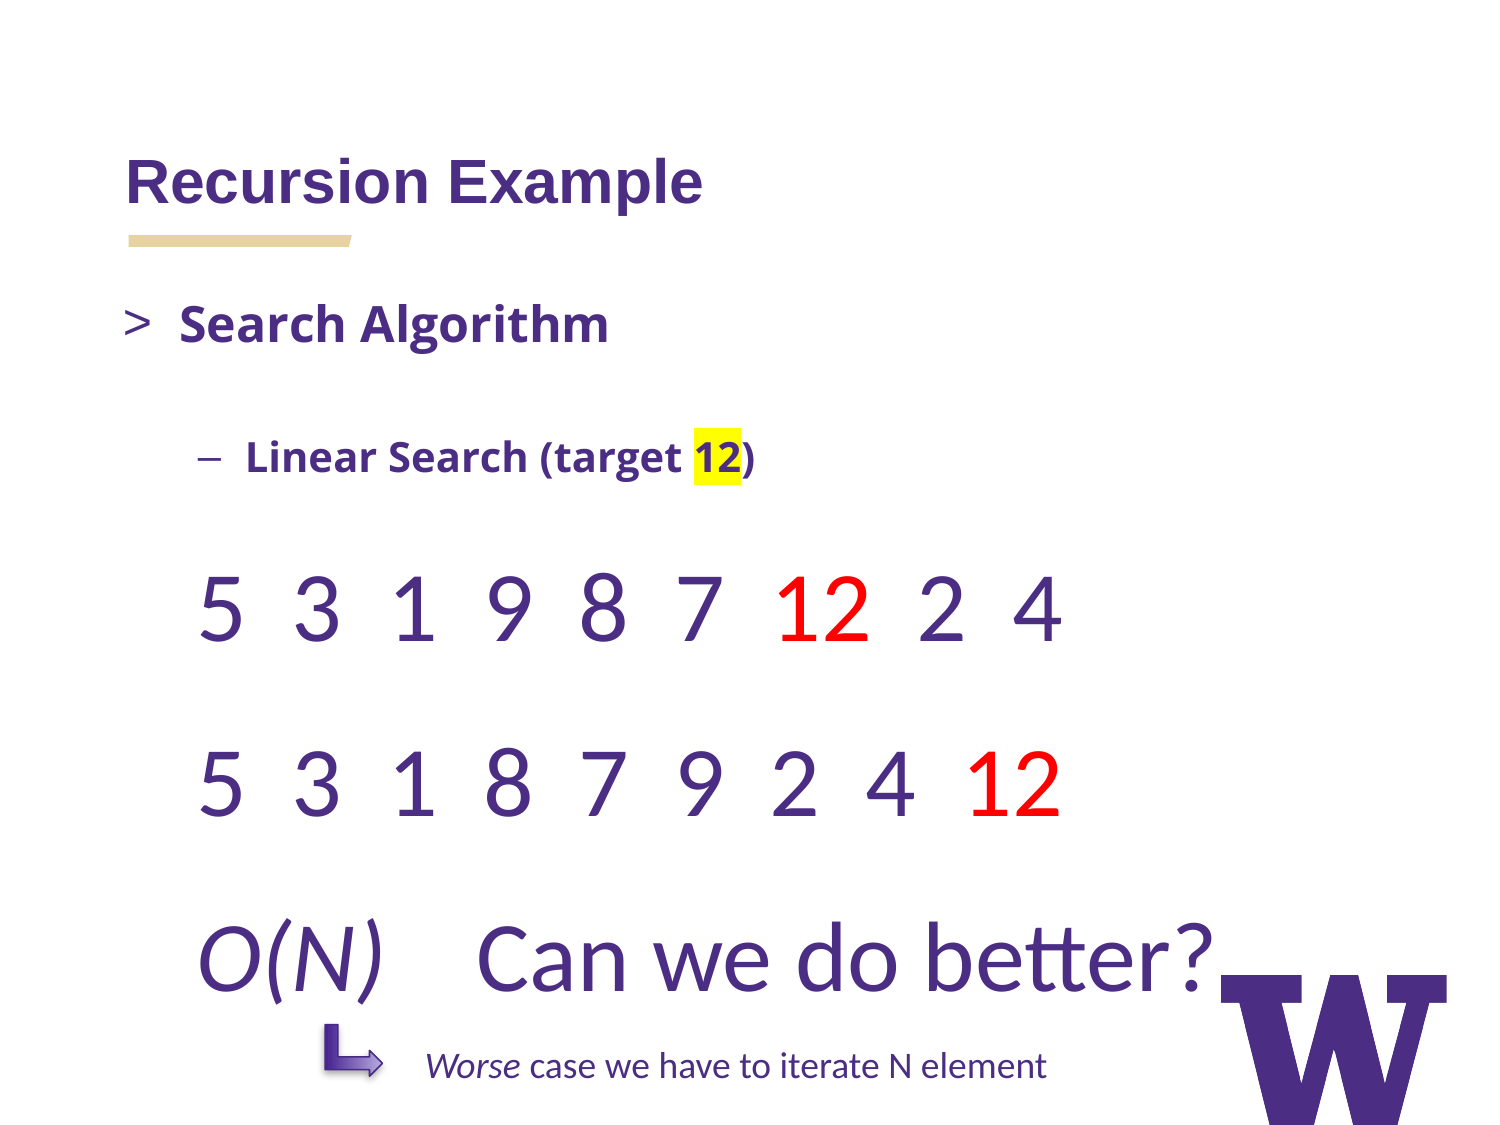

# Recursion Example
Search Algorithm

Linear Search (target 12)

5  3  1  9  8  7  12  2  4
5  3  1  8  7  9  2  4  12
O(N)    Can we do better?

Worse case we have to iterate N element